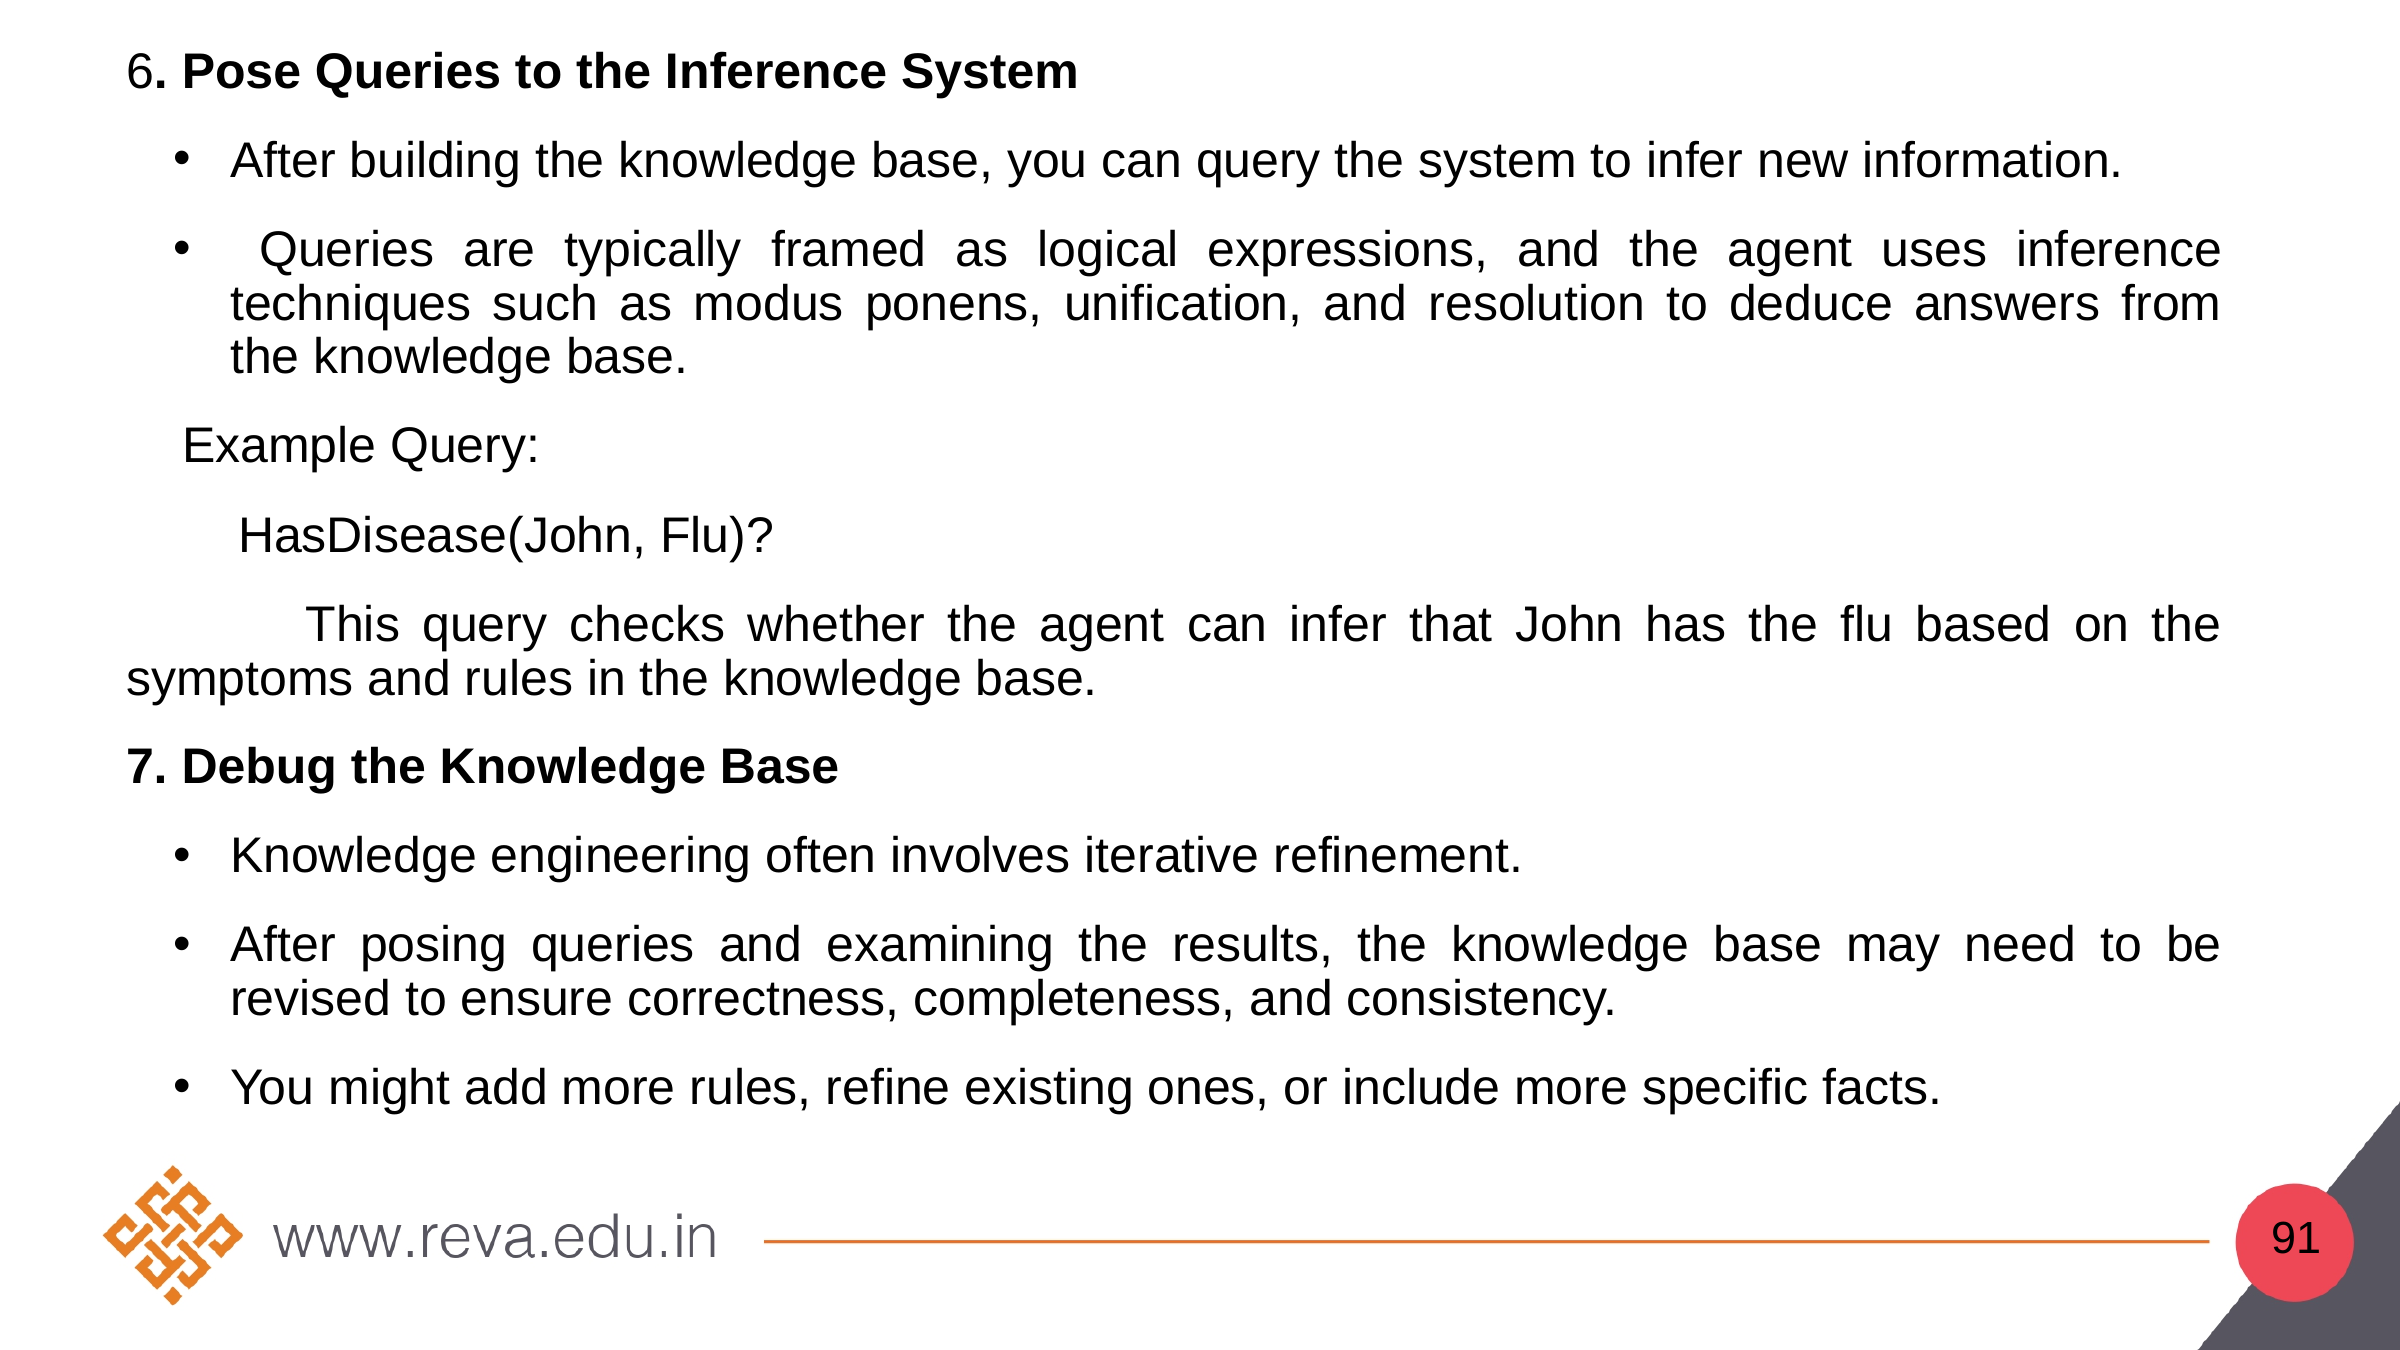

6. Pose Queries to the Inference System
After building the knowledge base, you can query the system to infer new information.
 Queries are typically framed as logical expressions, and the agent uses inference techniques such as modus ponens, unification, and resolution to deduce answers from the knowledge base.
    Example Query:
        HasDisease(John, Flu)?
        This query checks whether the agent can infer that John has the flu based on the symptoms and rules in the knowledge base.
7. Debug the Knowledge Base
Knowledge engineering often involves iterative refinement.
After posing queries and examining the results, the knowledge base may need to be revised to ensure correctness, completeness, and consistency.
You might add more rules, refine existing ones, or include more specific facts.
#
91